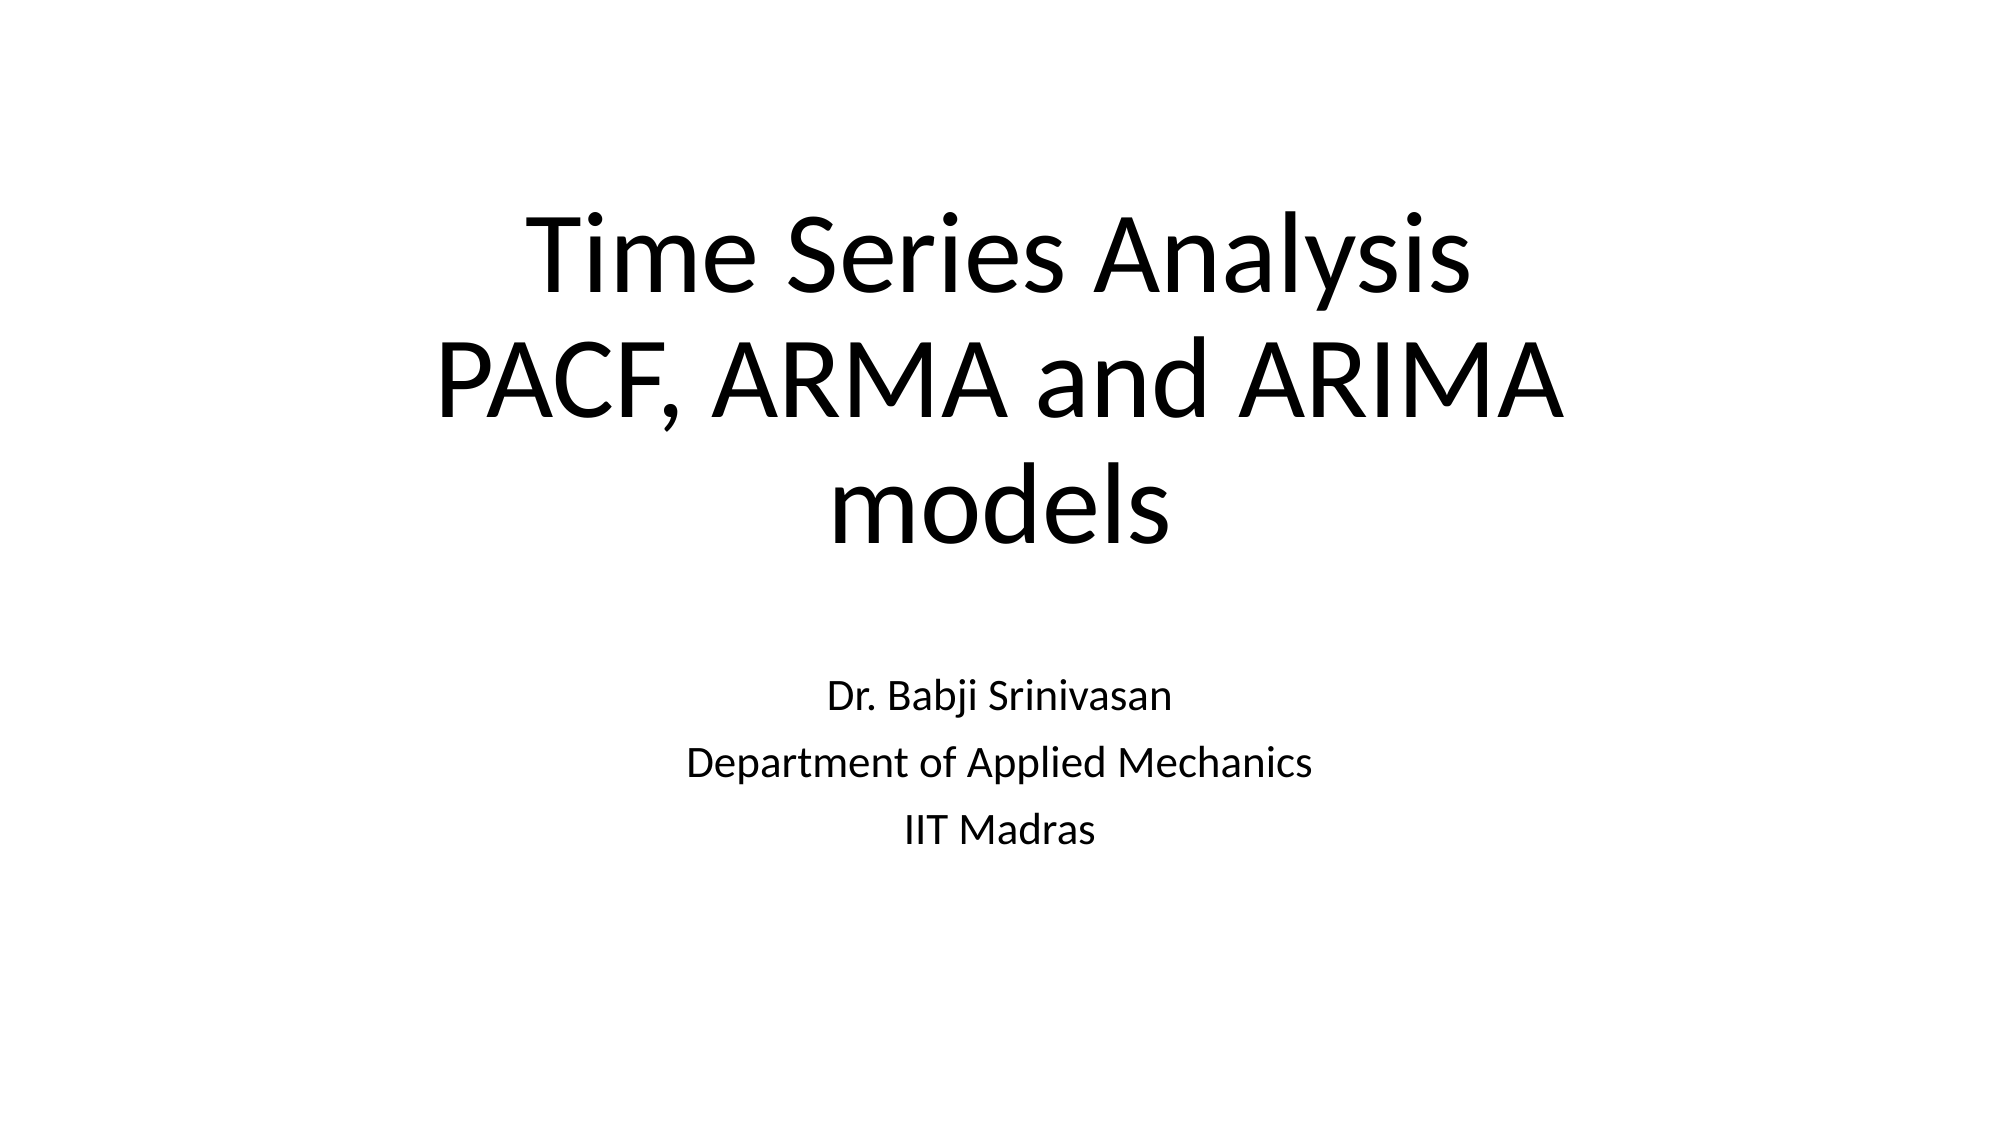

# Time Series Analysis PACF, ARMA and ARIMA models

Dr. Babji Srinivasan
Department of Applied Mechanics
IIT Madras